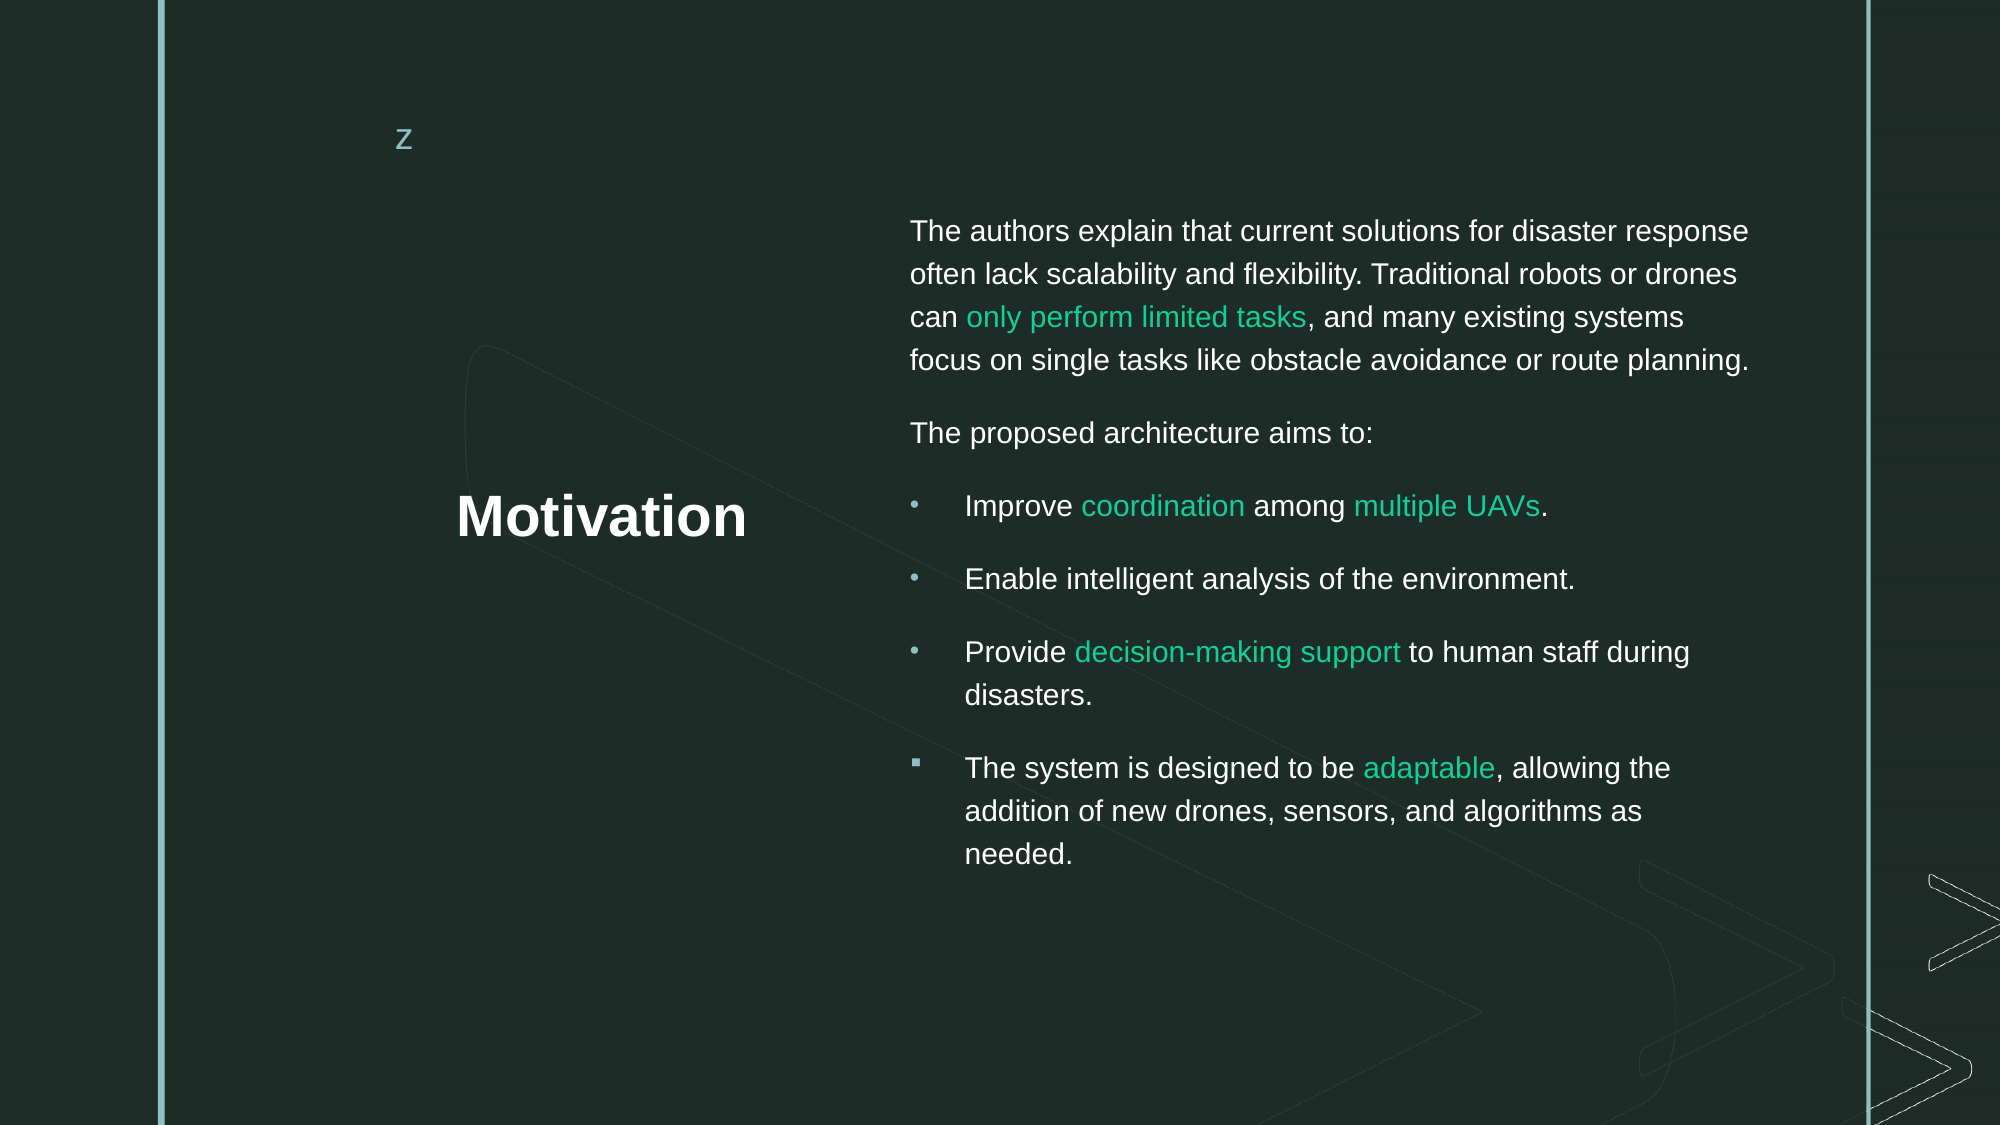

# Motivation
The authors explain that current solutions for disaster response often lack scalability and flexibility. Traditional robots or drones can only perform limited tasks, and many existing systems focus on single tasks like obstacle avoidance or route planning.
The proposed architecture aims to:
Improve coordination among multiple UAVs.
Enable intelligent analysis of the environment.
Provide decision-making support to human staff during disasters.
The system is designed to be adaptable, allowing the addition of new drones, sensors, and algorithms as needed.